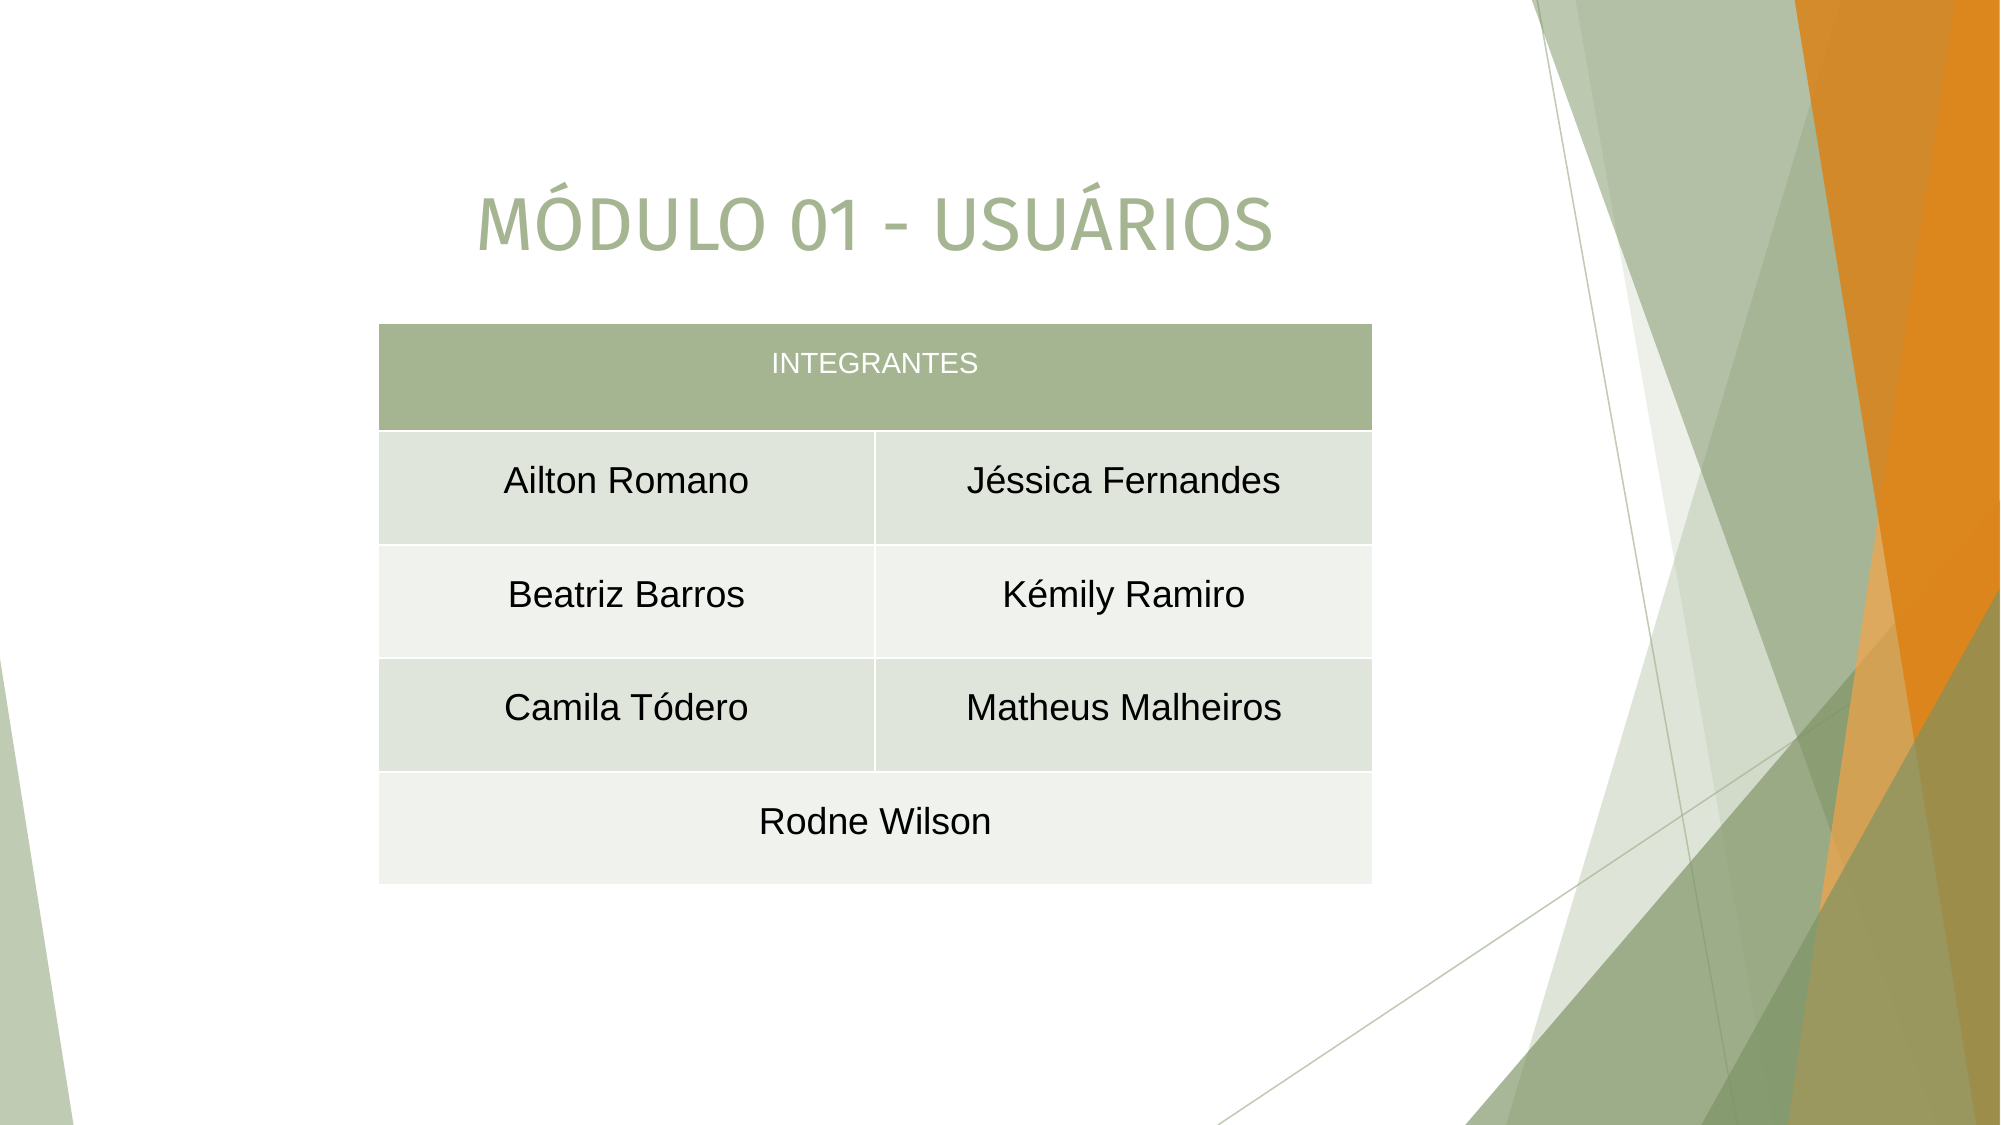

# MÓDULO 01 - USUÁRIOS
| INTEGRANTES |  |
| --- | --- |
| Ailton Romano | Jéssica Fernandes |
| Beatriz Barros | Kémily Ramiro |
| Camila Tódero | Matheus Malheiros |
| Rodne Wilson |  |